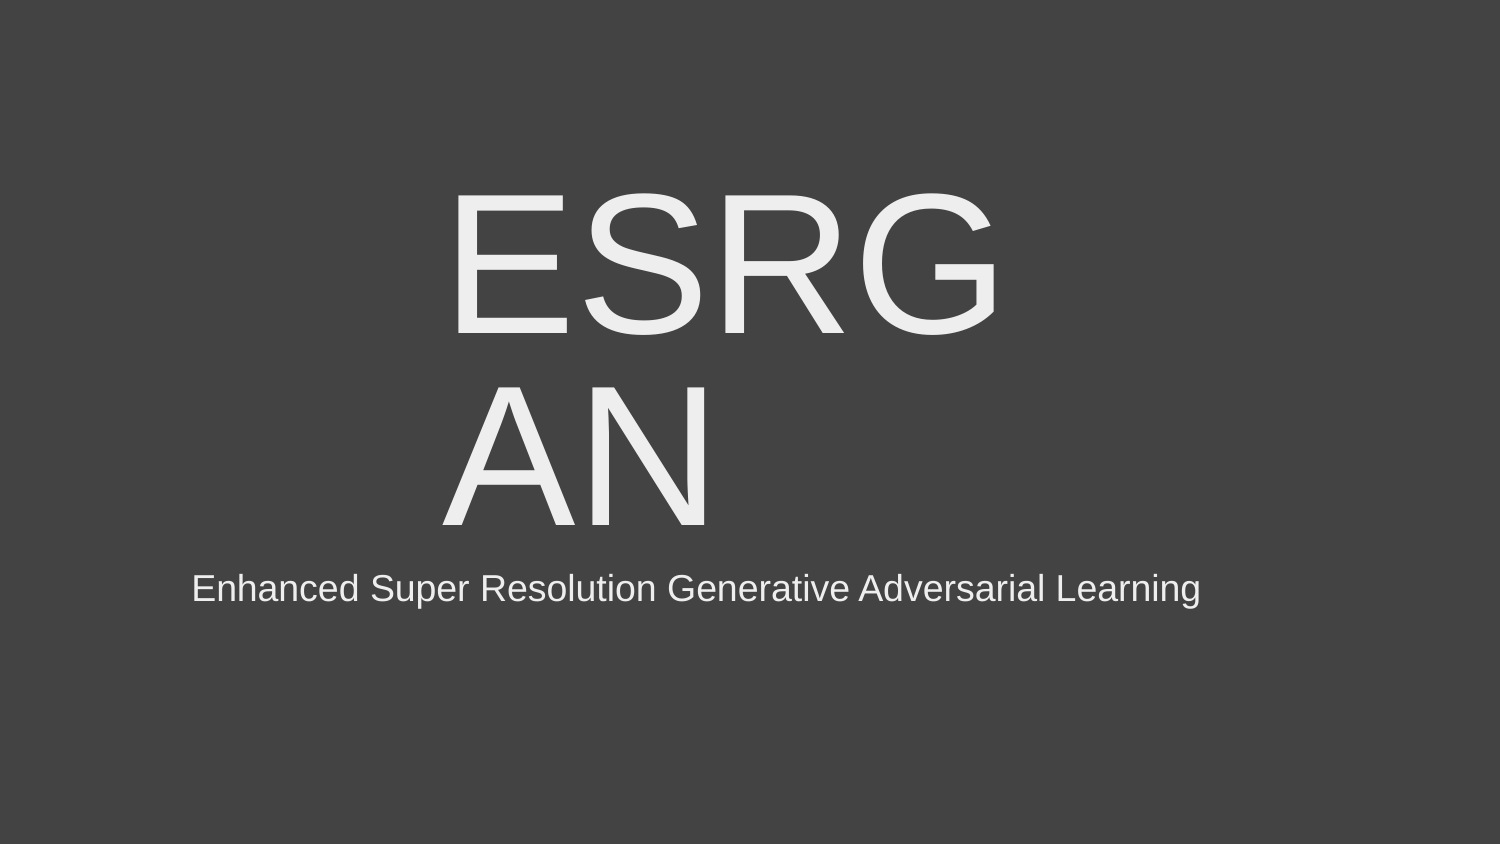

# ESRGAN
Enhanced Super Resolution Generative Adversarial Learning